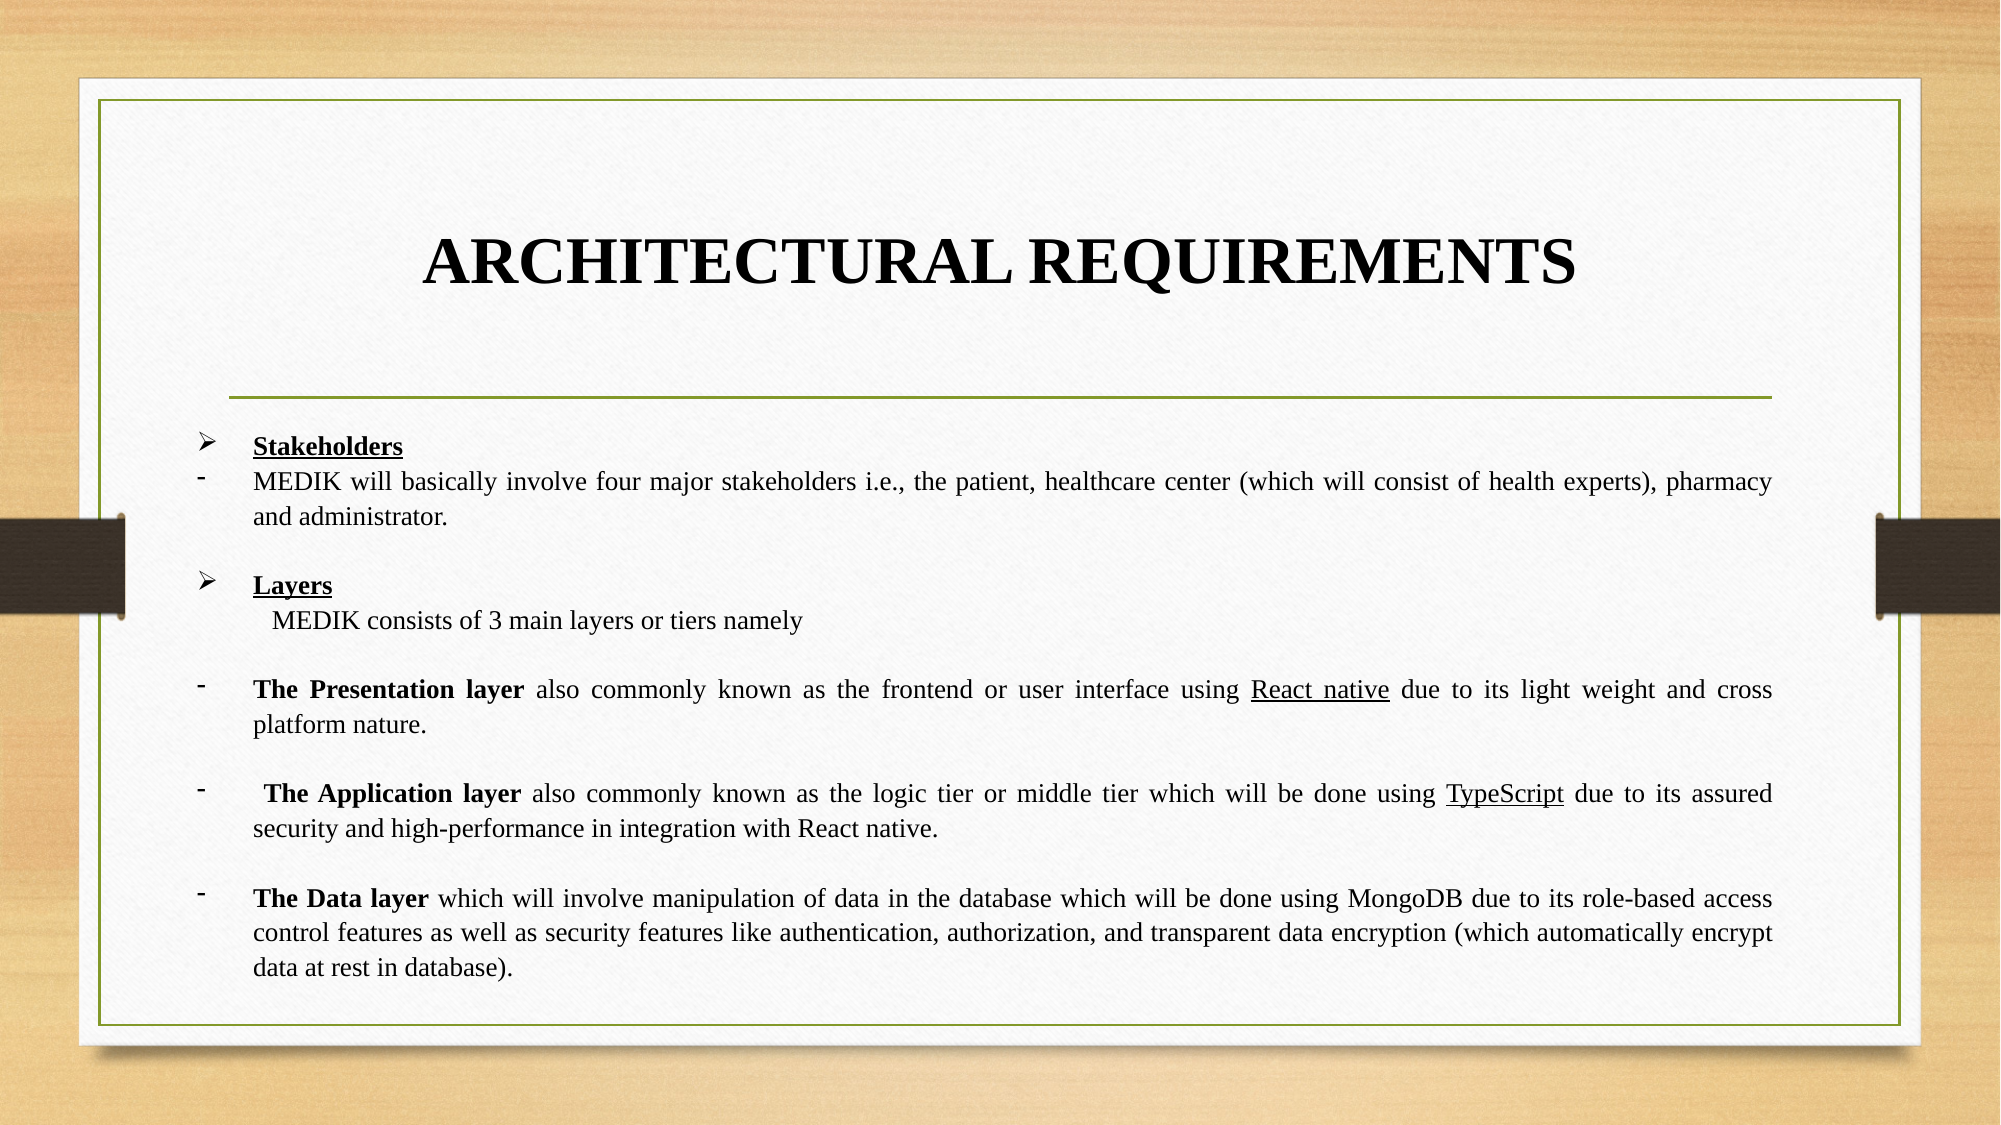

# ARCHITECTURAL REQUIREMENTS
Stakeholders
MEDIK will basically involve four major stakeholders i.e., the patient, healthcare center (which will consist of health experts), pharmacy and administrator.

Layers
MEDIK consists of 3 main layers or tiers namely

The Presentation layer also commonly known as the frontend or user interface using React native due to its light weight and cross platform nature.

 The Application layer also commonly known as the logic tier or middle tier which will be done using TypeScript due to its assured security and high-performance in integration with React native.

The Data layer which will involve manipulation of data in the database which will be done using MongoDB due to its role-based access control features as well as security features like authentication, authorization, and transparent data encryption (which automatically encrypt data at rest in database).